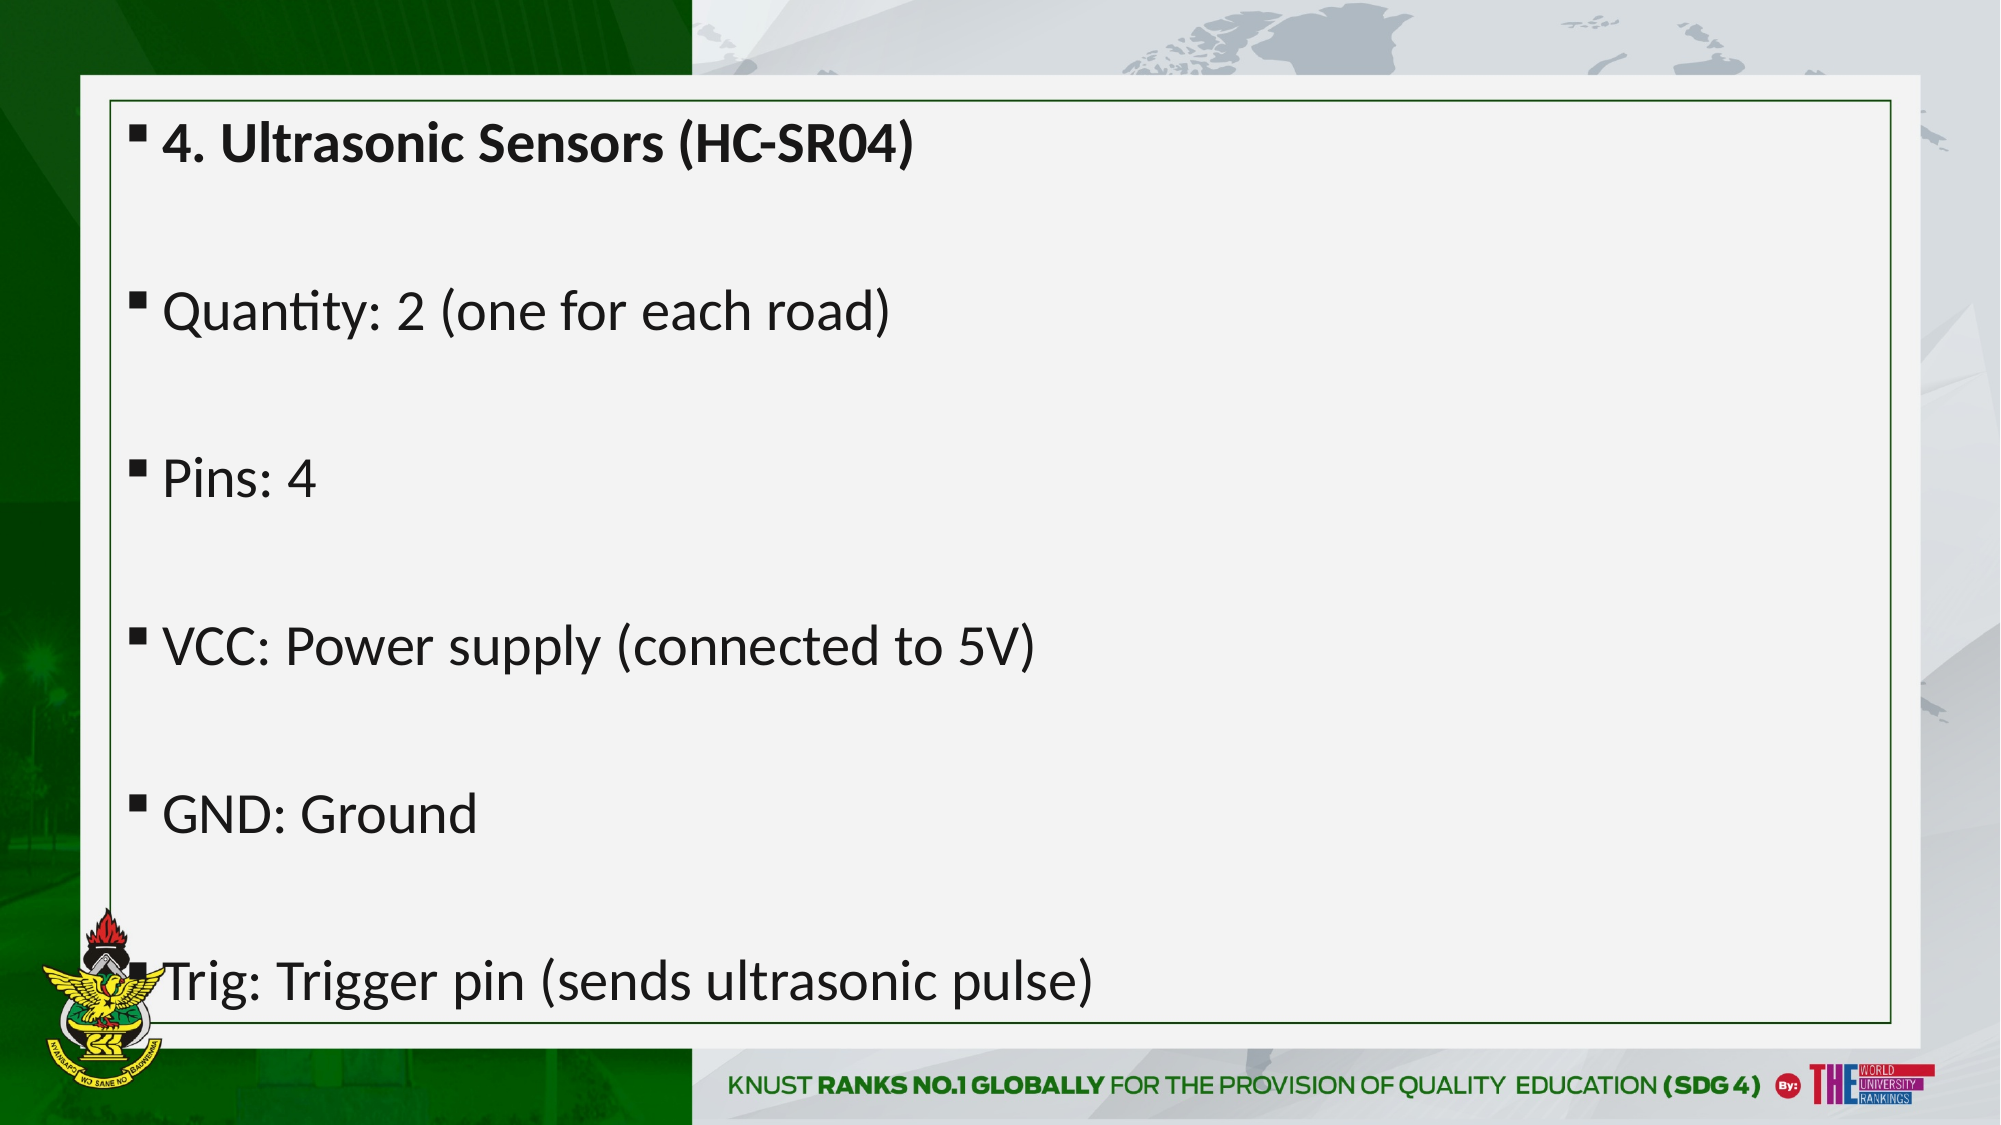

4. Ultrasonic Sensors (HC-SR04)

Quantity: 2 (one for each road)

Pins: 4

VCC: Power supply (connected to 5V)

GND: Ground

Trig: Trigger pin (sends ultrasonic pulse)